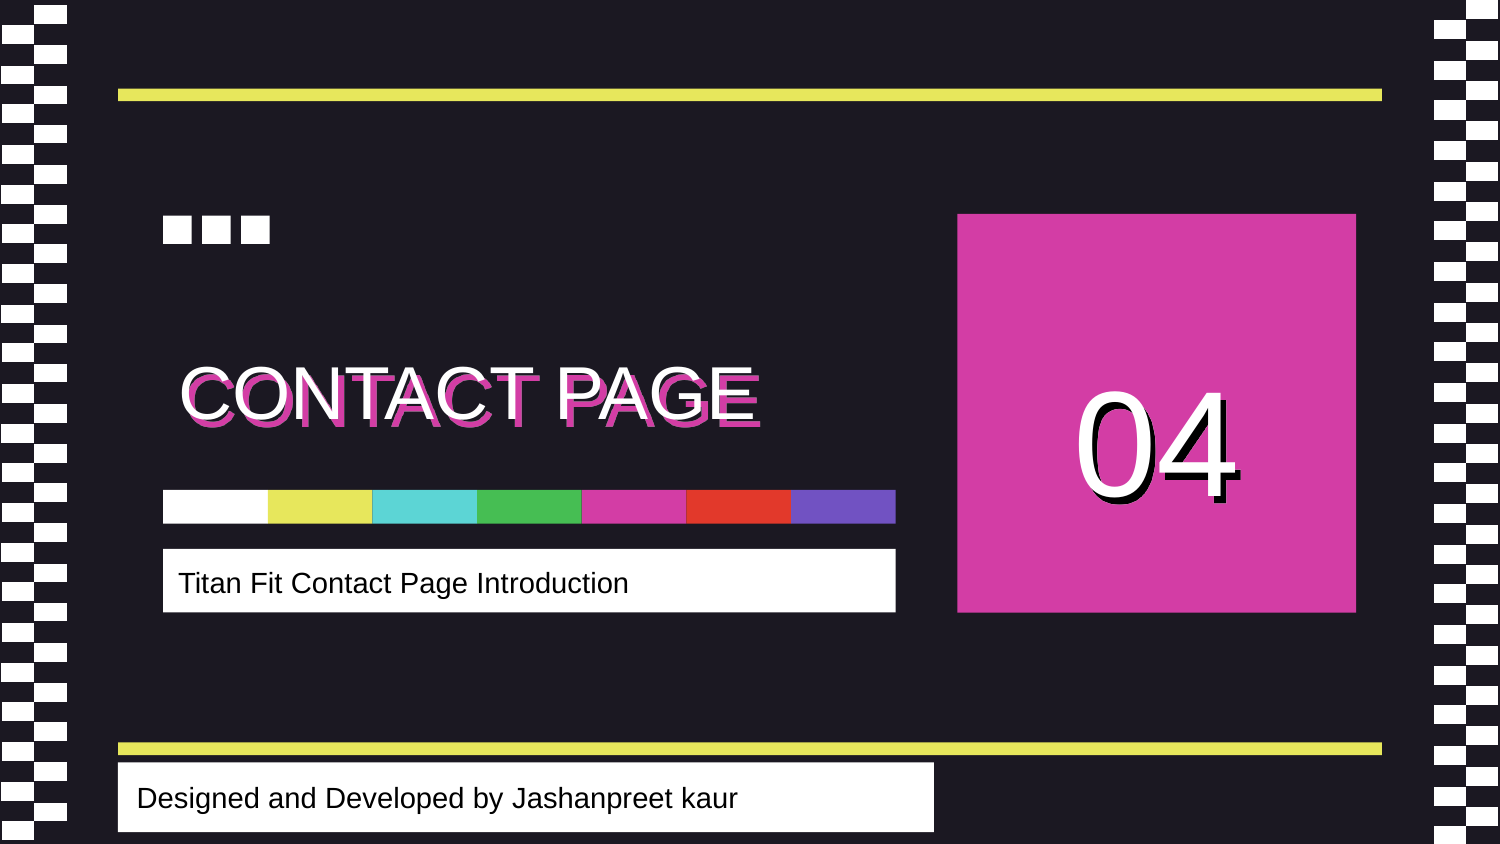

04
# CONTACT PAGE

Titan Fit Contact Page Introduction

Designed and Developed by Jashanpreet kaur